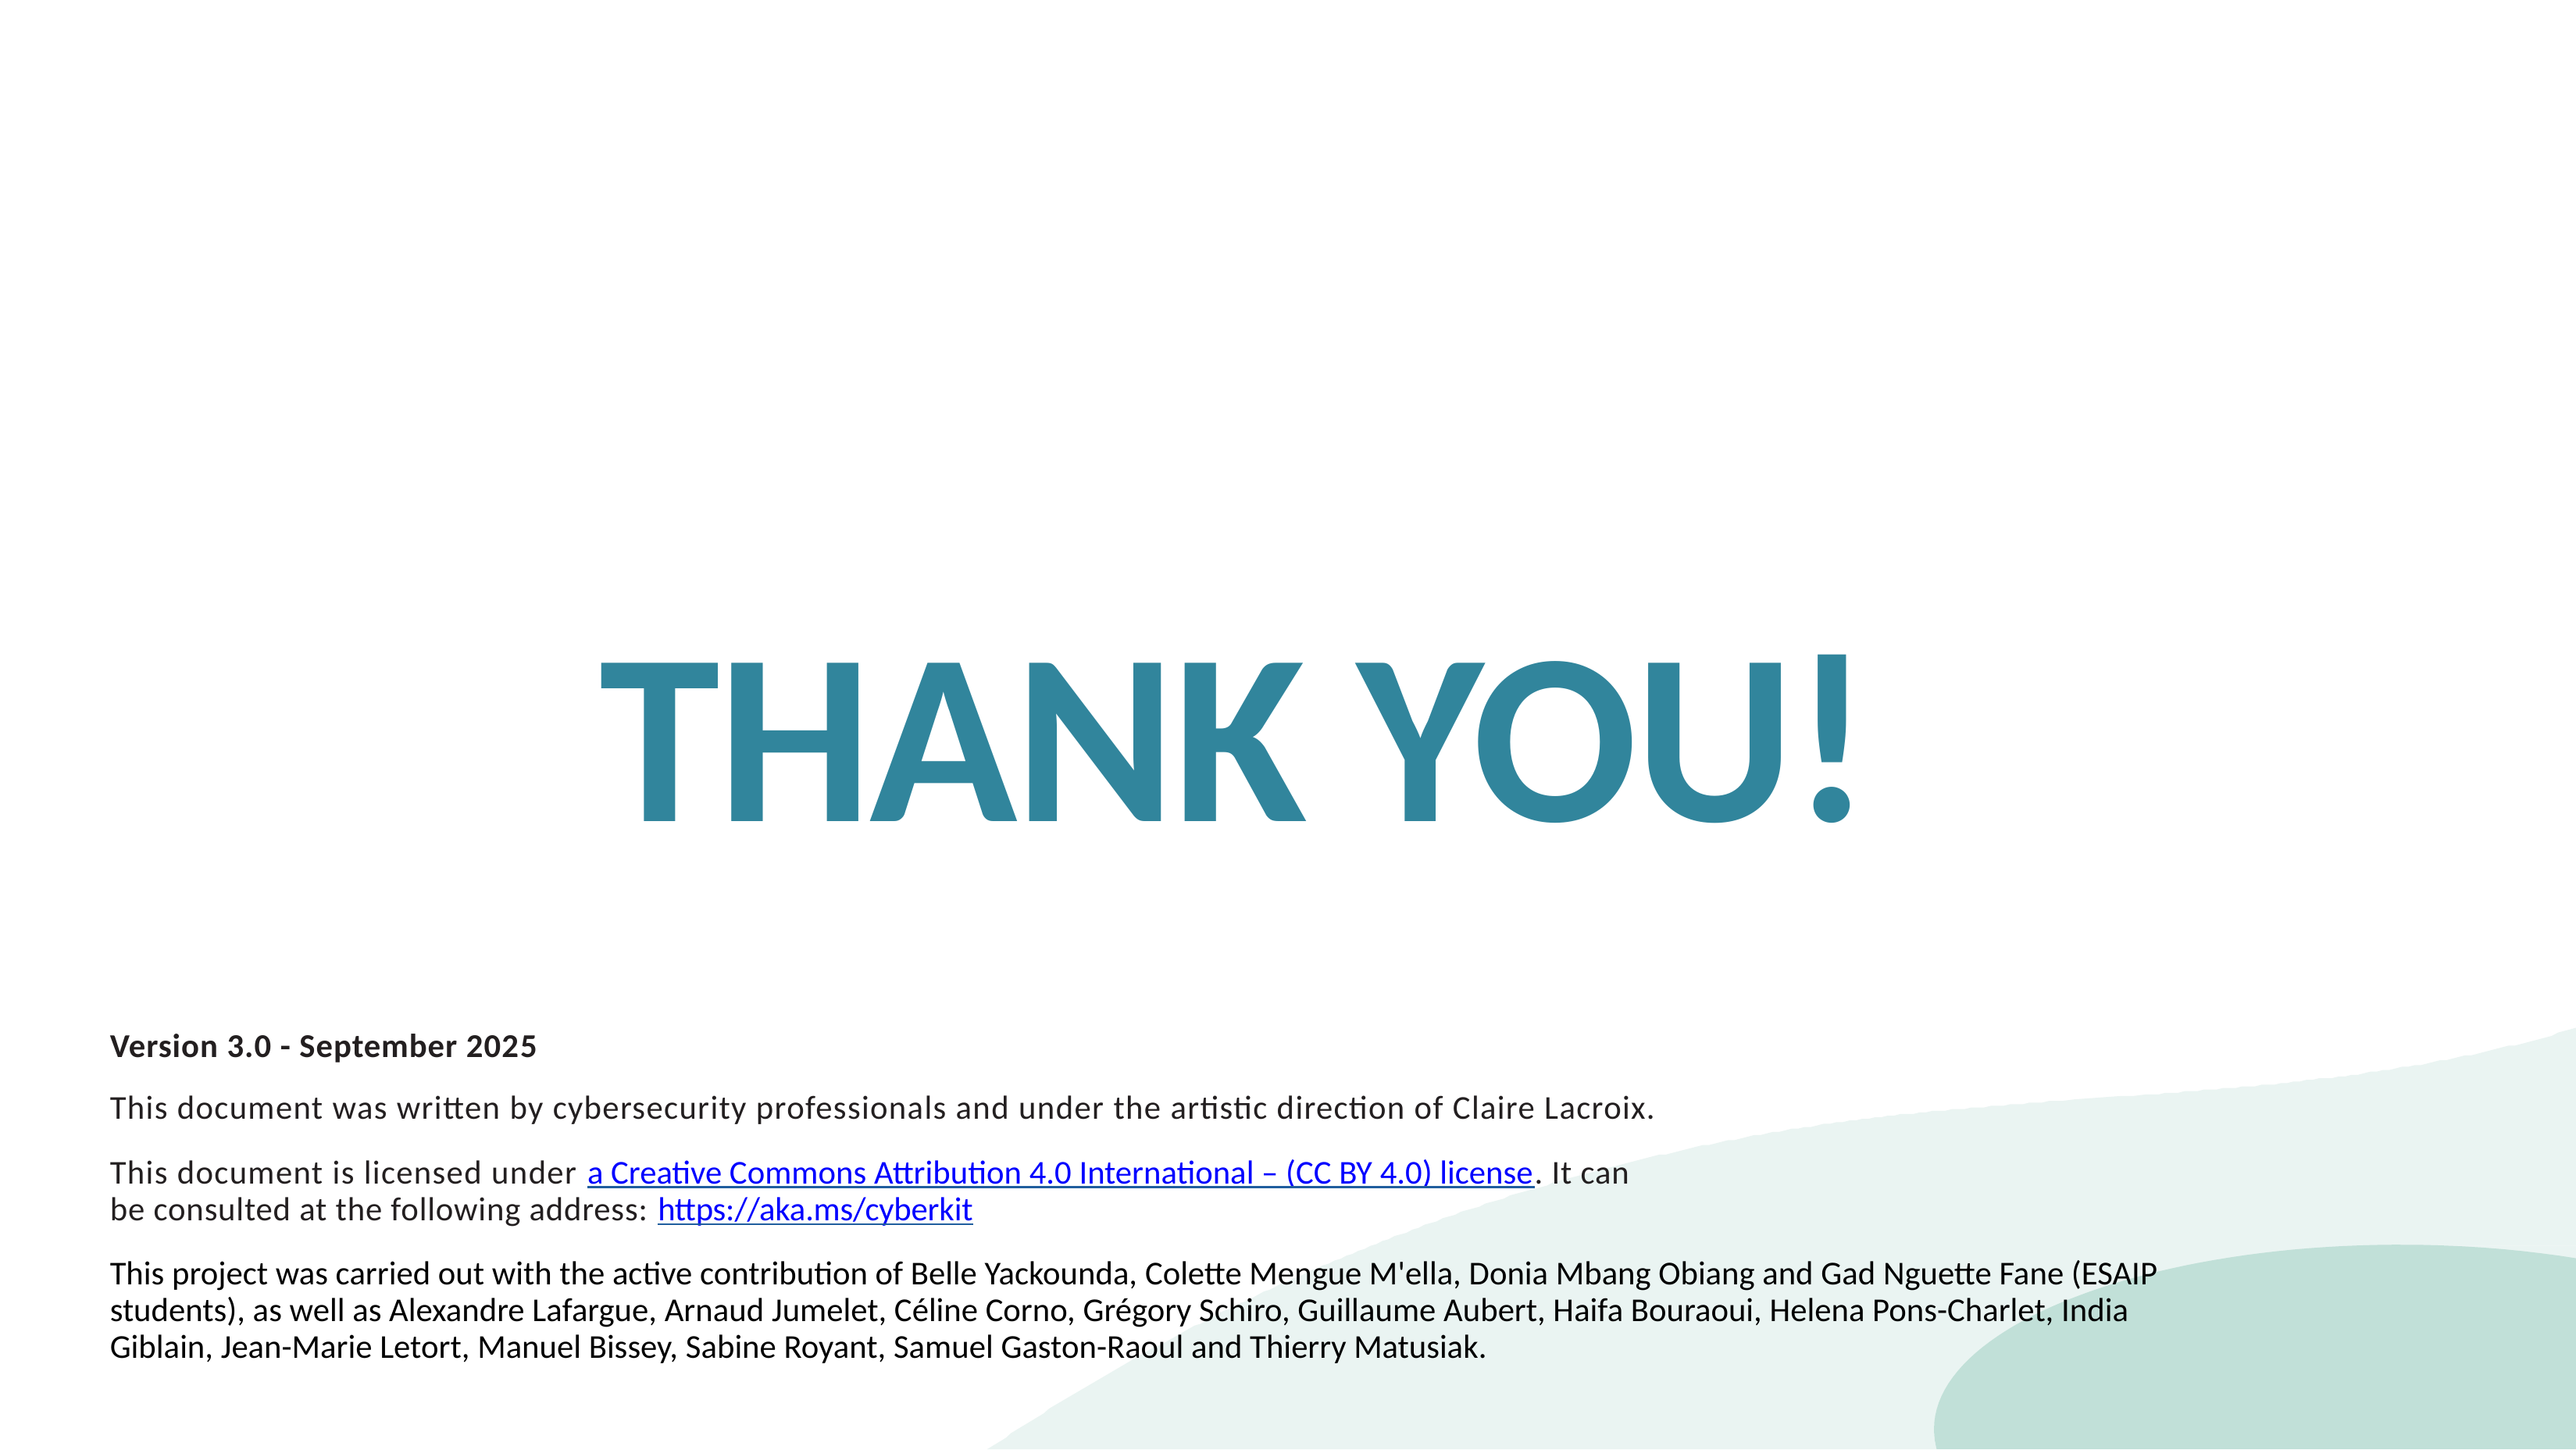

THANK YOU!
Version 3.0 - September 2025
This document was written by cybersecurity professionals and under the artistic direction of Claire Lacroix.
This document is licensed under a Creative Commons Attribution 4.0 International – (CC BY 4.0) license. It can be consulted at the following address: https://aka.ms/cyberkit
This project was carried out with the active contribution of Belle Yackounda, Colette Mengue M'ella, Donia Mbang Obiang and Gad Nguette Fane (ESAIP students), as well as Alexandre Lafargue, Arnaud Jumelet, Céline Corno, Grégory Schiro, Guillaume Aubert, Haifa Bouraoui, Helena Pons-Charlet, India Giblain, Jean-Marie Letort, Manuel Bissey, Sabine Royant, Samuel Gaston-Raoul and Thierry Matusiak.